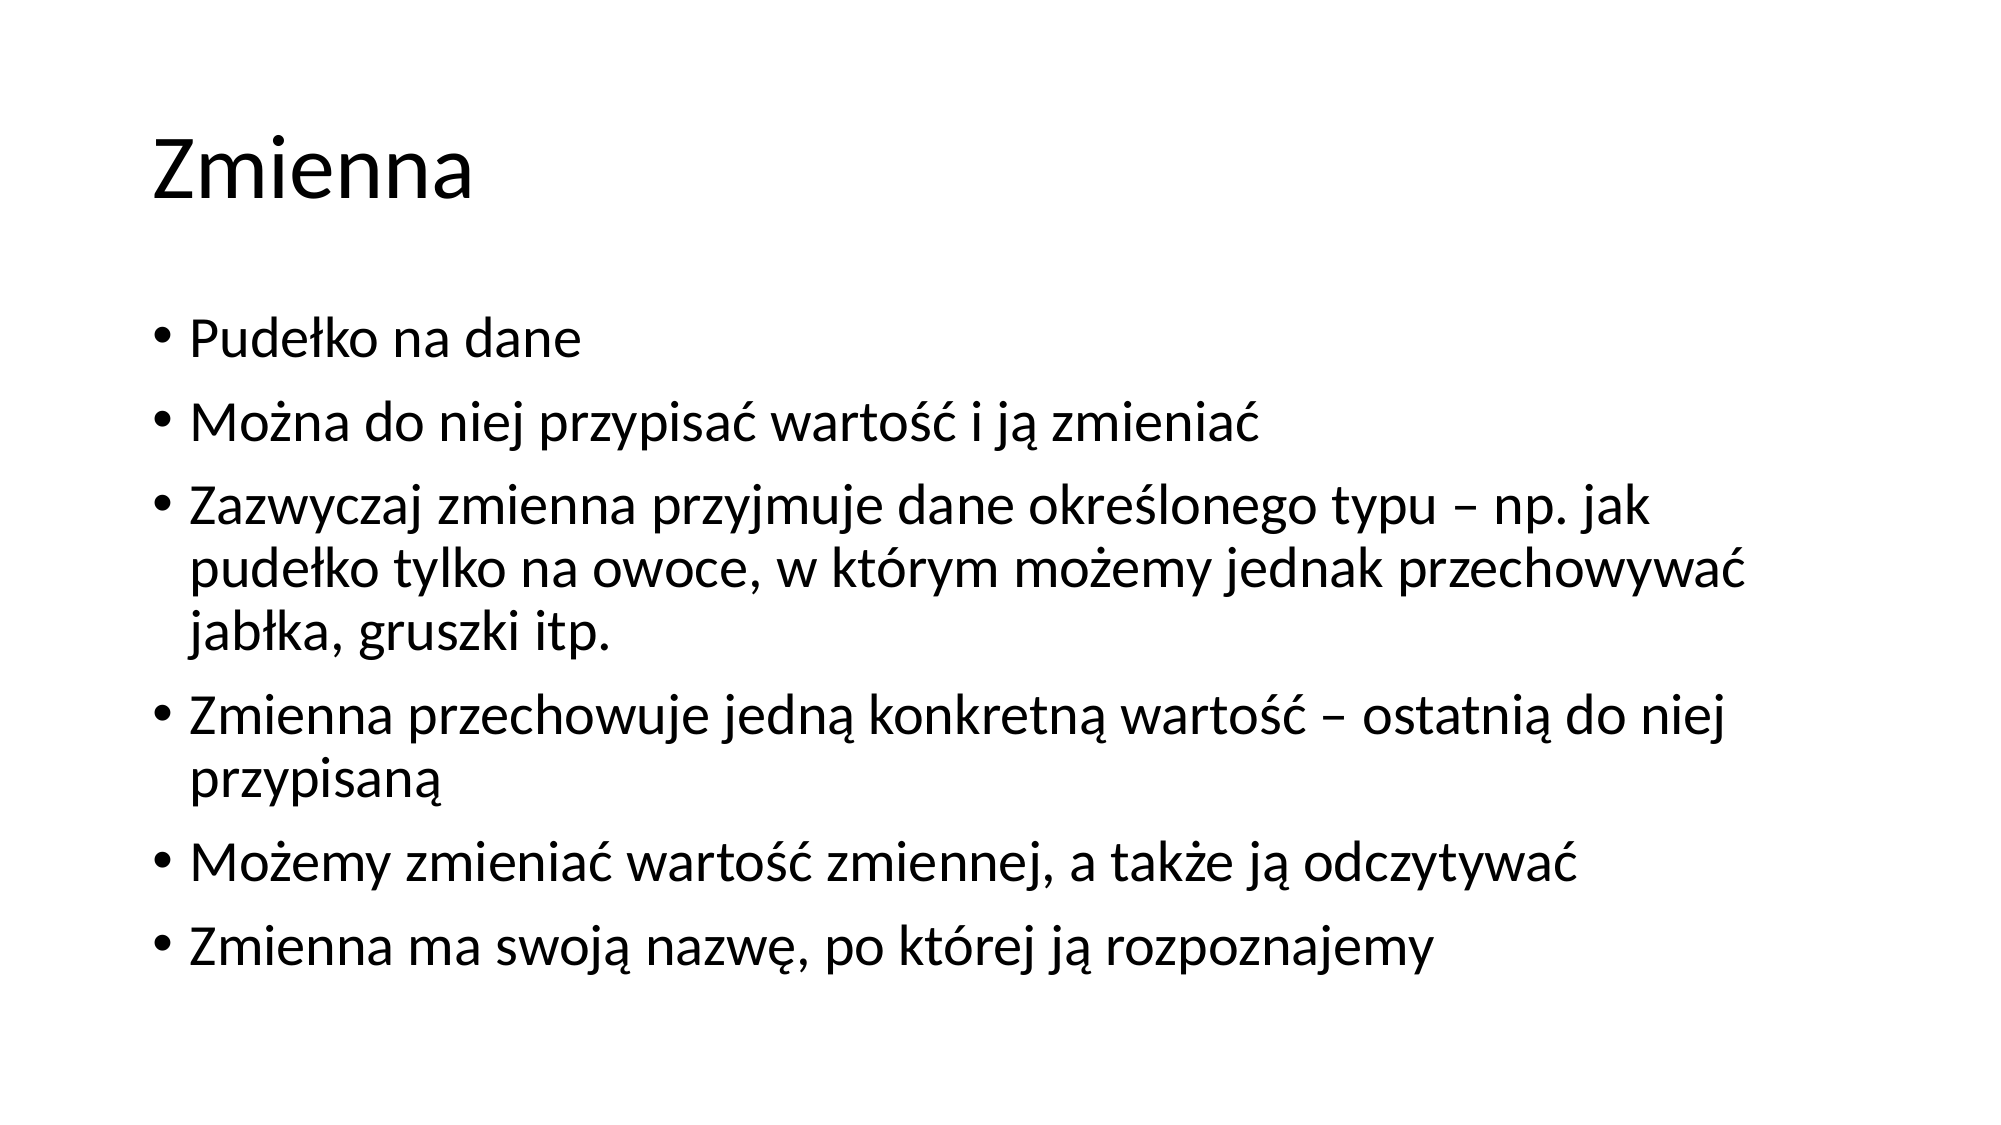

# Zmienna
Pudełko na dane
Można do niej przypisać wartość i ją zmieniać
Zazwyczaj zmienna przyjmuje dane określonego typu – np. jak pudełko tylko na owoce, w którym możemy jednak przechowywać jabłka, gruszki itp.
Zmienna przechowuje jedną konkretną wartość – ostatnią do niej przypisaną
Możemy zmieniać wartość zmiennej, a także ją odczytywać
Zmienna ma swoją nazwę, po której ją rozpoznajemy